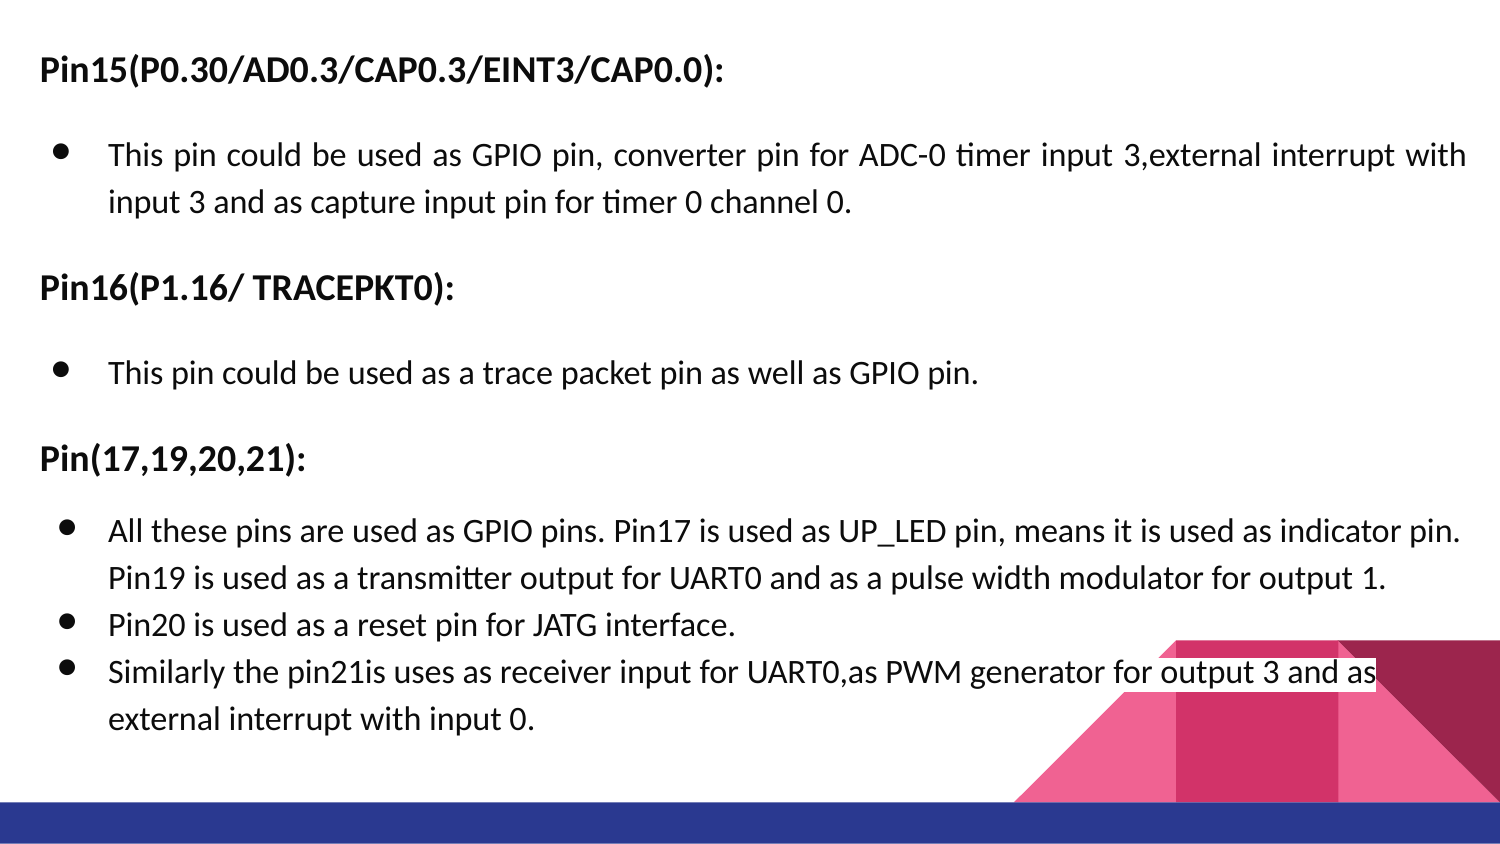

Pin15(P0.30/AD0.3/CAP0.3/EINT3/CAP0.0):
This pin could be used as GPIO pin, converter pin for ADC-0 timer input 3,external interrupt with input 3 and as capture input pin for timer 0 channel 0.
Pin16(P1.16/ TRACEPKT0):
This pin could be used as a trace packet pin as well as GPIO pin.
Pin(17,19,20,21):
All these pins are used as GPIO pins. Pin17 is used as UP_LED pin, means it is used as indicator pin. Pin19 is used as a transmitter output for UART0 and as a pulse width modulator for output 1.
Pin20 is used as a reset pin for JATG interface.
Similarly the pin21is uses as receiver input for UART0,as PWM generator for output 3 and as external interrupt with input 0.